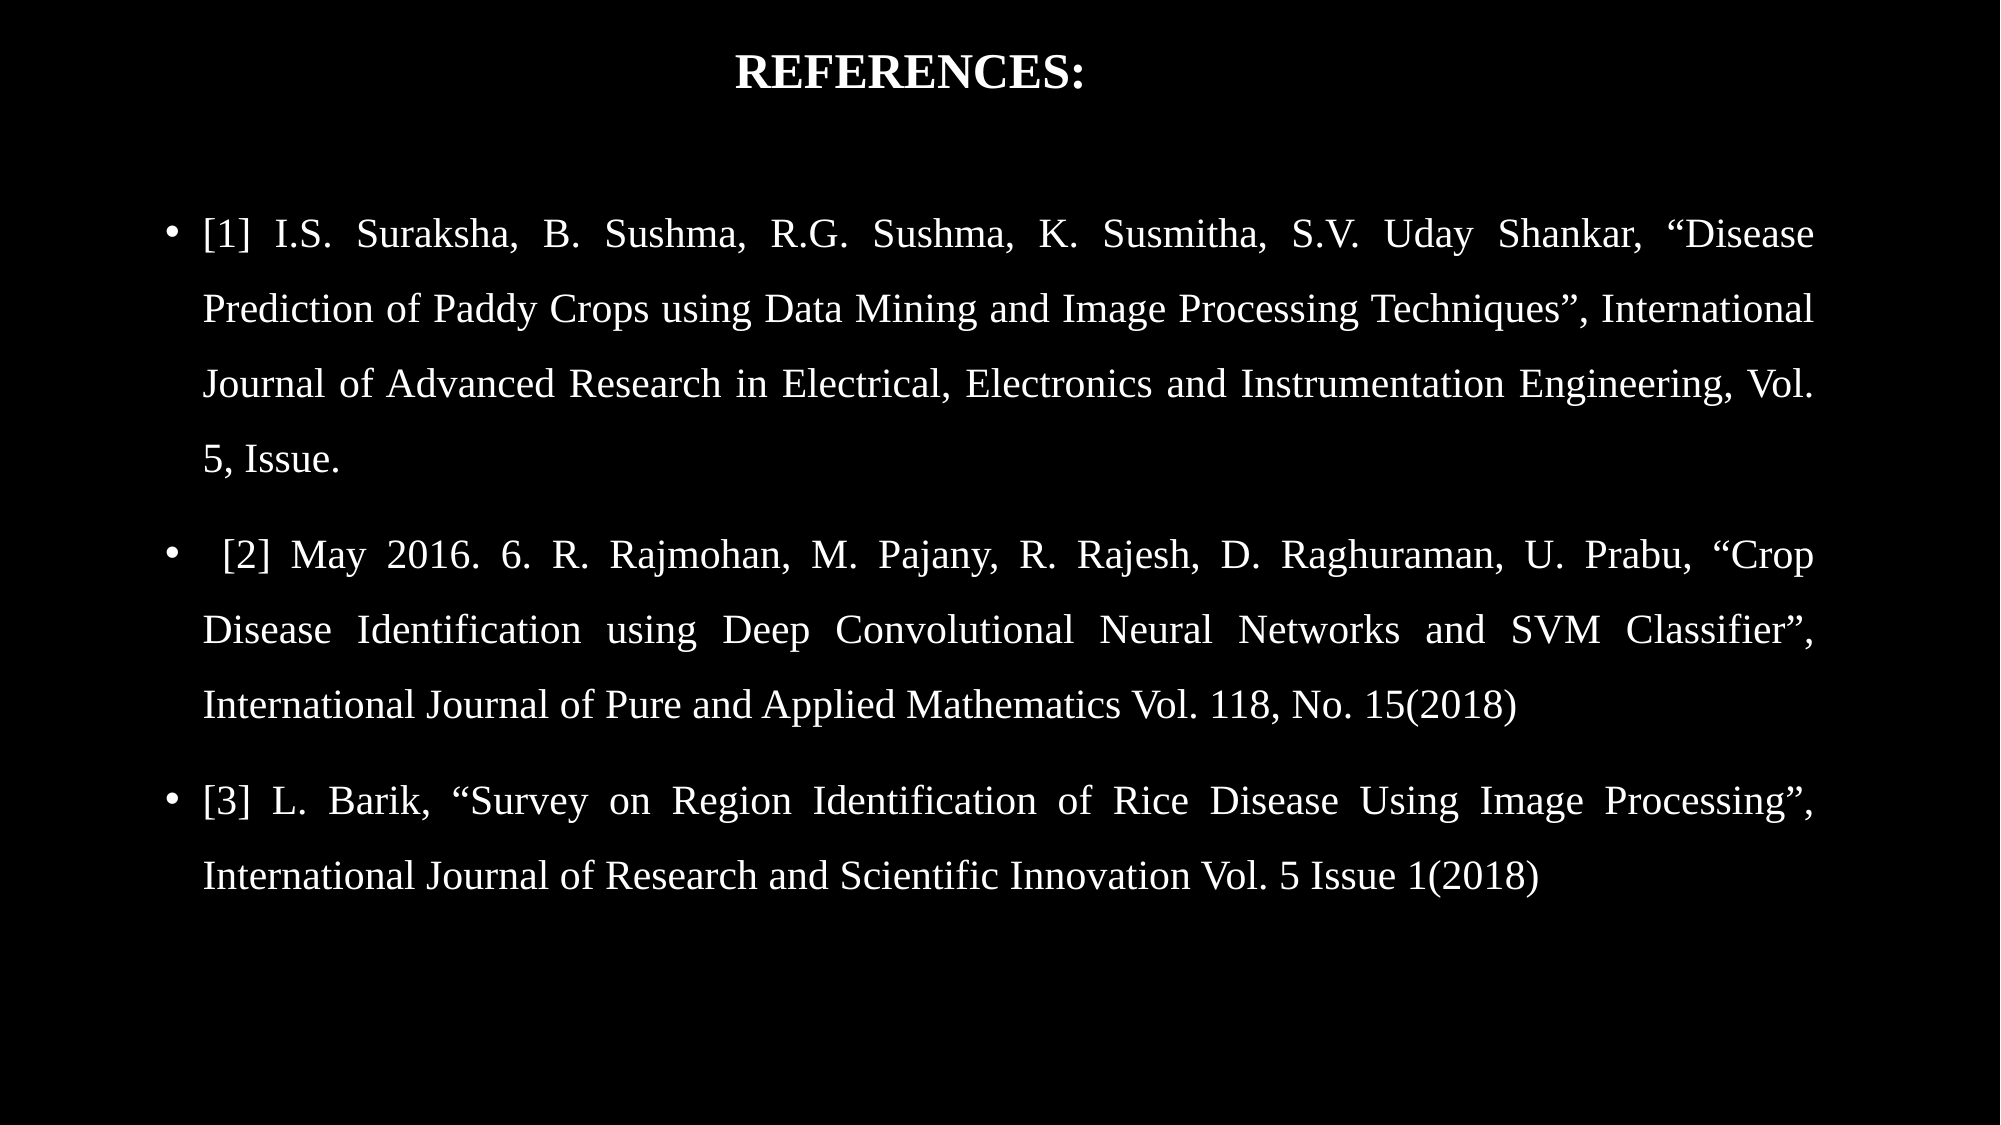

# REFERENCES:
[1] I.S. Suraksha, B. Sushma, R.G. Sushma, K. Susmitha, S.V. Uday Shankar, “Disease Prediction of Paddy Crops using Data Mining and Image Processing Techniques”, International Journal of Advanced Research in Electrical, Electronics and Instrumentation Engineering, Vol. 5, Issue.
 [2] May 2016. 6. R. Rajmohan, M. Pajany, R. Rajesh, D. Raghuraman, U. Prabu, “Crop Disease Identification using Deep Convolutional Neural Networks and SVM Classifier”, International Journal of Pure and Applied Mathematics Vol. 118, No. 15(2018)
[3] L. Barik, “Survey on Region Identification of Rice Disease Using Image Processing”, International Journal of Research and Scientific Innovation Vol. 5 Issue 1(2018)